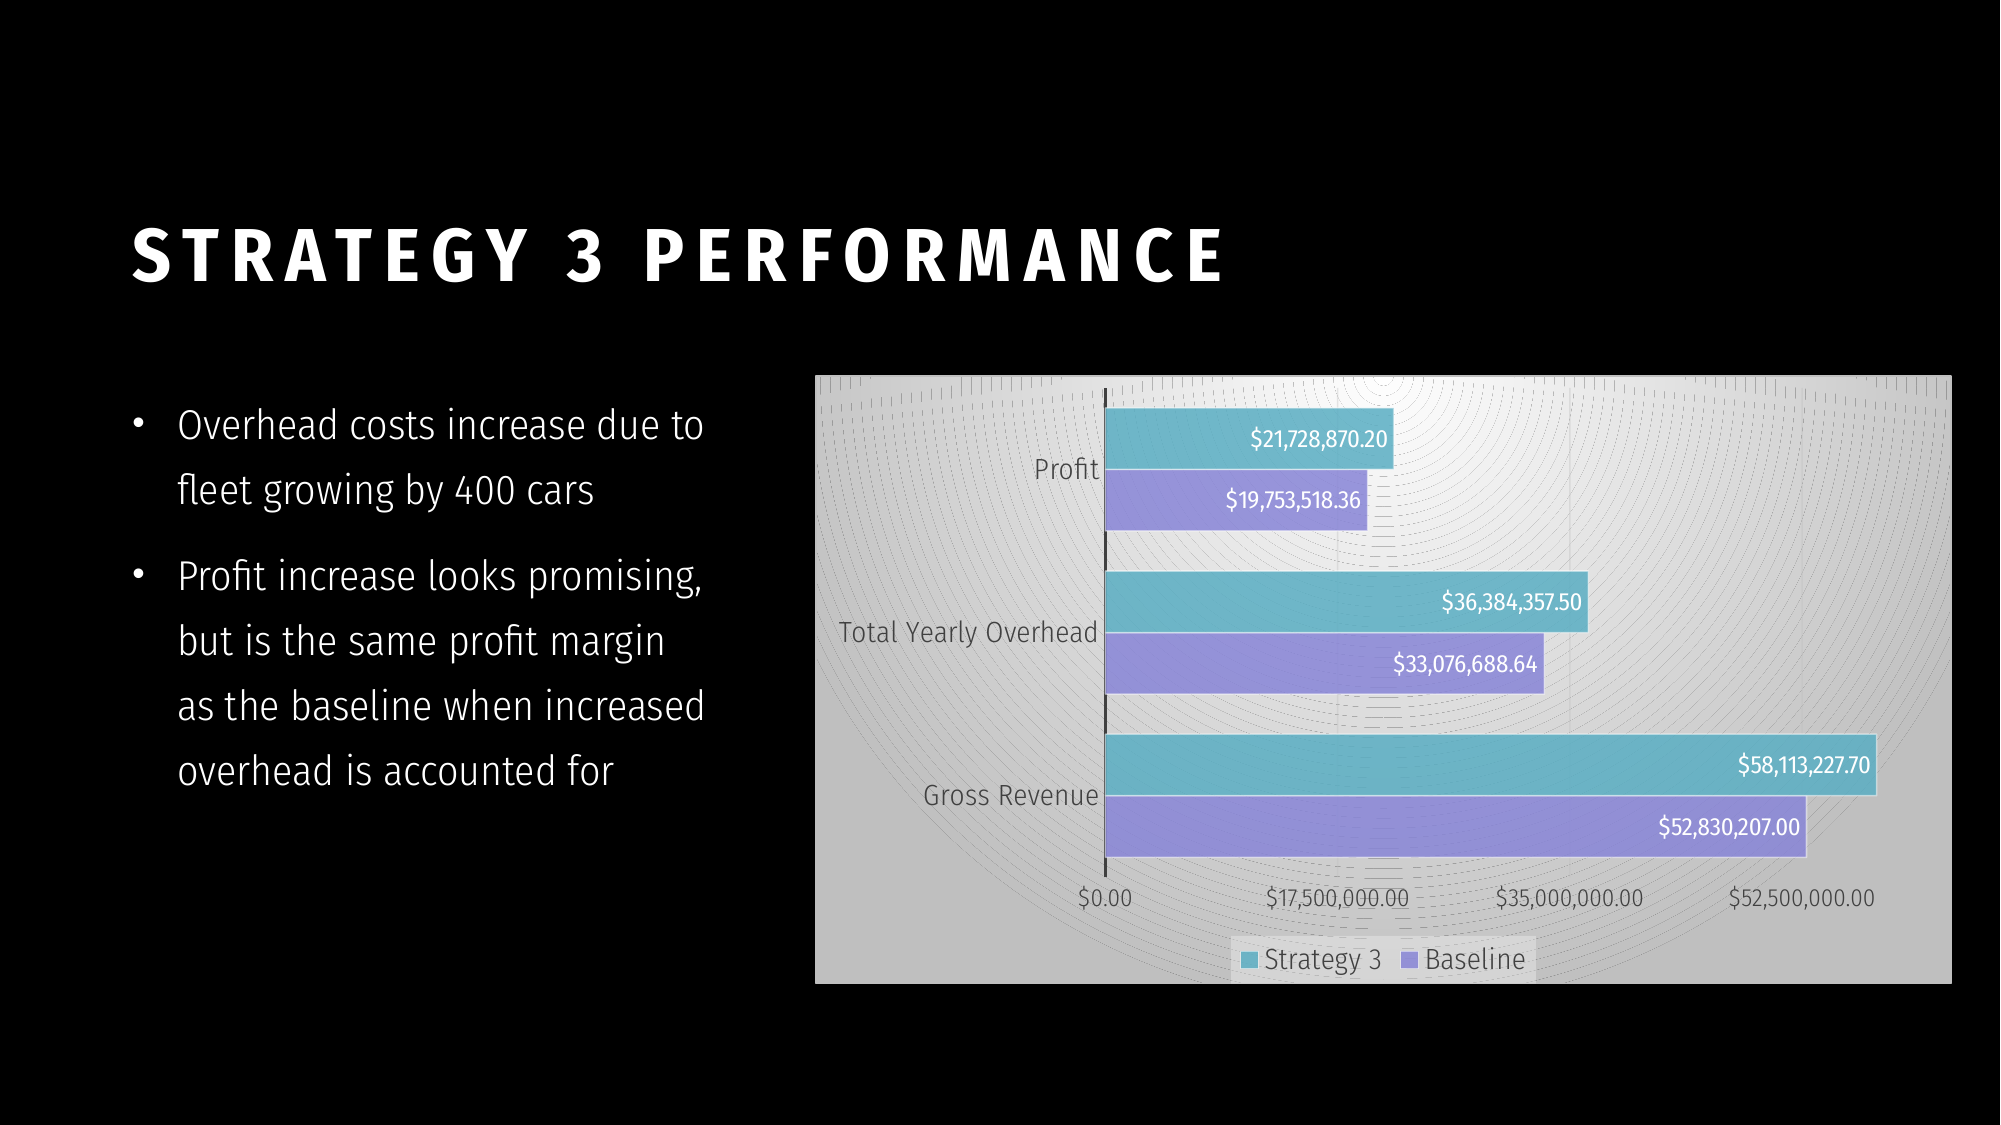

# Strategy 3 performance

### Chart

| Category |  |  |
|---|---|---|
| Gross Revenue | 52830207.0 | 58113227.699999996 |
| Total Yearly Overhead | 33076688.63999992 | 36384357.50399991 |
| Profit | 19753518.36000008 | 21728870.196000084 |
Overhead costs increase due to
fleet growing by 400 cars
Profit increase looks promising,
but is the same profit margin
as the baseline when increased
overhead is accounted for